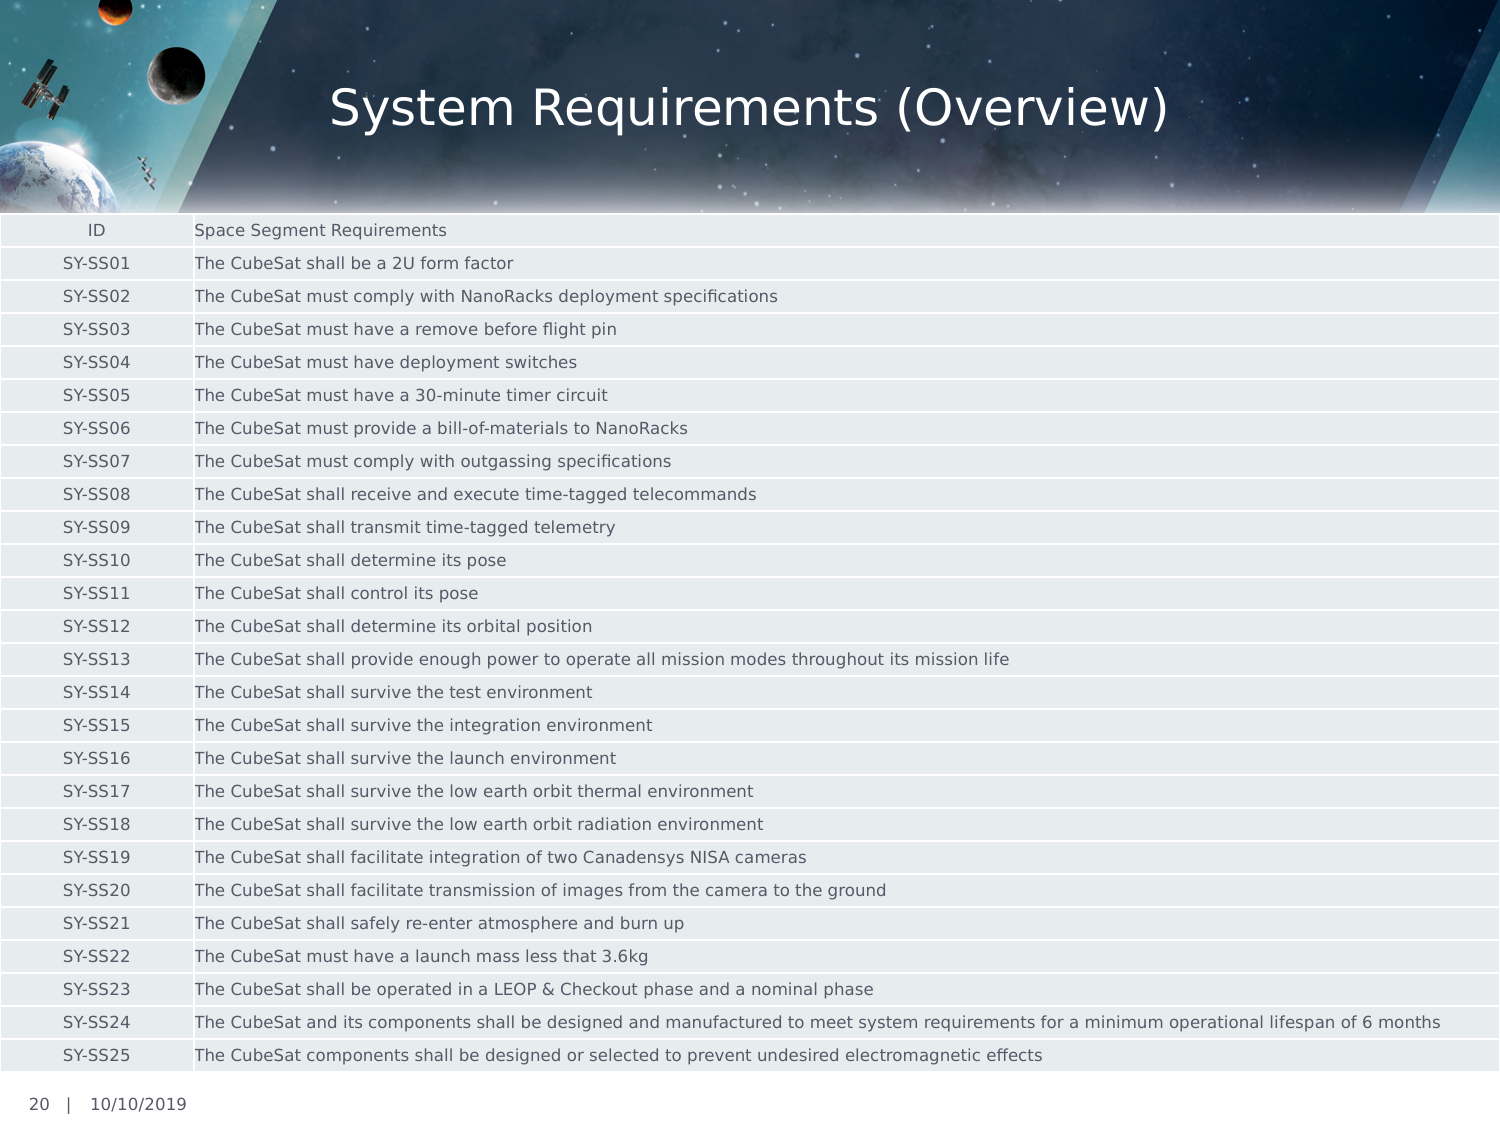

# System Requirements (Overview)
| ID | Space Segment Requirements |
| --- | --- |
| SY-SS01 | The CubeSat shall be a 2U form factor |
| SY-SS02 | The CubeSat must comply with NanoRacks deployment specifications |
| SY-SS03 | The CubeSat must have a remove before flight pin |
| SY-SS04 | The CubeSat must have deployment switches |
| SY-SS05 | The CubeSat must have a 30-minute timer circuit |
| SY-SS06 | The CubeSat must provide a bill-of-materials to NanoRacks |
| SY-SS07 | The CubeSat must comply with outgassing specifications |
| SY-SS08 | The CubeSat shall receive and execute time-tagged telecommands |
| SY-SS09 | The CubeSat shall transmit time-tagged telemetry |
| SY-SS10 | The CubeSat shall determine its pose |
| SY-SS11 | The CubeSat shall control its pose |
| SY-SS12 | The CubeSat shall determine its orbital position |
| SY-SS13 | The CubeSat shall provide enough power to operate all mission modes throughout its mission life |
| SY-SS14 | The CubeSat shall survive the test environment |
| SY-SS15 | The CubeSat shall survive the integration environment |
| SY-SS16 | The CubeSat shall survive the launch environment |
| SY-SS17 | The CubeSat shall survive the low earth orbit thermal environment |
| SY-SS18 | The CubeSat shall survive the low earth orbit radiation environment |
| SY-SS19 | The CubeSat shall facilitate integration of two Canadensys NISA cameras |
| SY-SS20 | The CubeSat shall facilitate transmission of images from the camera to the ground |
| SY-SS21 | The CubeSat shall safely re-enter atmosphere and burn up |
| SY-SS22 | The CubeSat must have a launch mass less that 3.6kg |
| SY-SS23 | The CubeSat shall be operated in a LEOP & Checkout phase and a nominal phase |
| SY-SS24 | The CubeSat and its components shall be designed and manufactured to meet system requirements for a minimum operational lifespan of 6 months |
| SY-SS25 | The CubeSat components shall be designed or selected to prevent undesired electromagnetic effects |